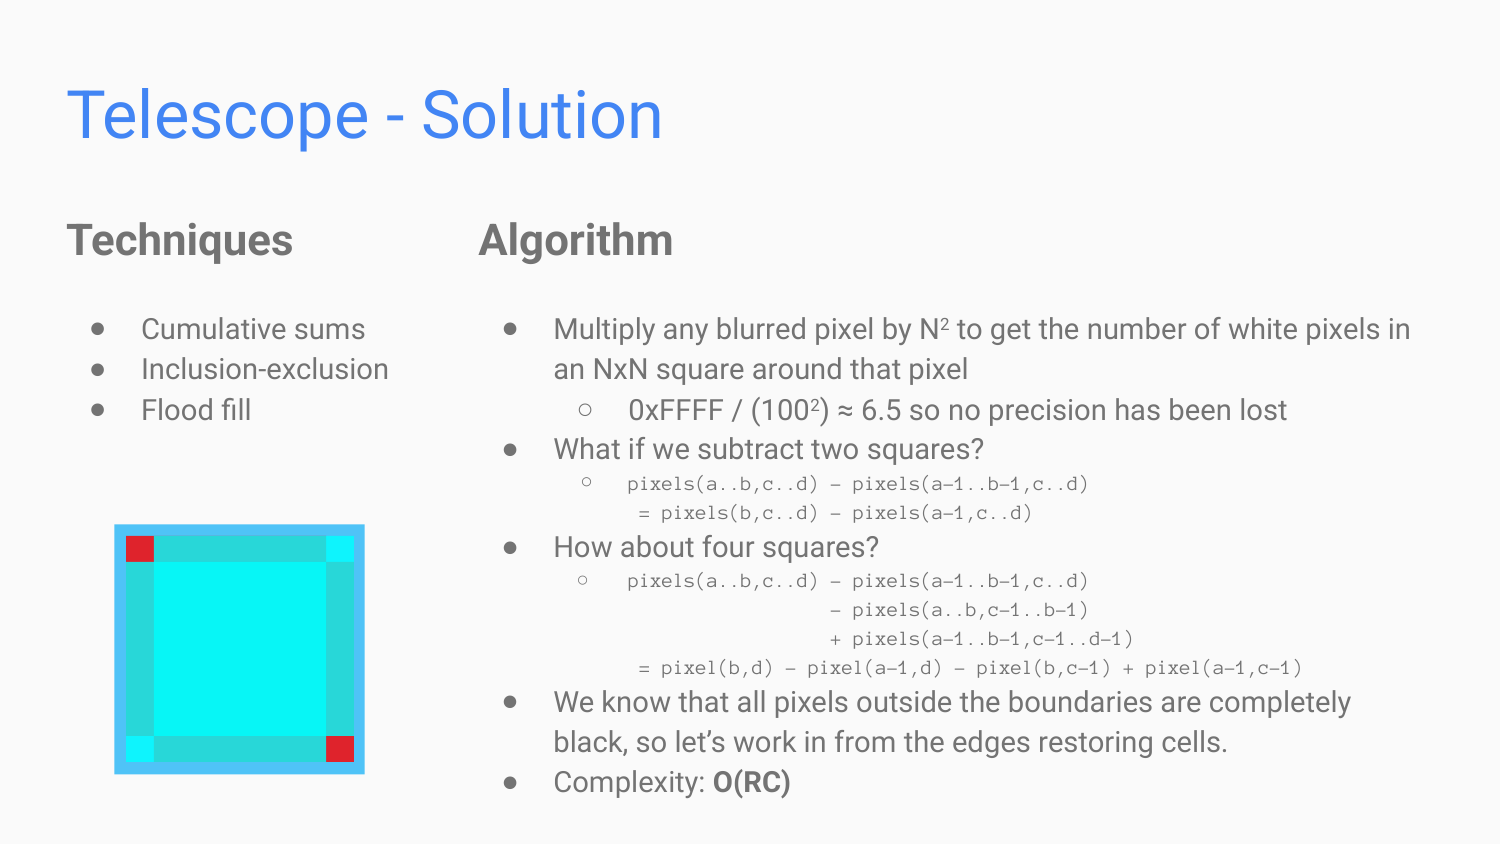

Telescope - Solution
Techniques
Algorithm
Cumulative sums
Inclusion-exclusion
Flood fill
Multiply any blurred pixel by N2 to get the number of white pixels in an NxN square around that pixel
0xFFFF / (1002) ≈ 6.5 so no precision has been lost
What if we subtract two squares?
pixels(a..b,c..d) - pixels(a-1..b-1,c..d)
 = pixels(b,c..d) - pixels(a-1,c..d)
How about four squares?
pixels(a..b,c..d) - pixels(a-1..b-1,c..d)
                  - pixels(a..b,c-1..b-1)
                  + pixels(a-1..b-1,c-1..d-1)
 = pixel(b,d) - pixel(a-1,d) - pixel(b,c-1) + pixel(a-1,c-1)
We know that all pixels outside the boundaries are completely black, so let’s work in from the edges restoring cells.
Complexity: O(RC)